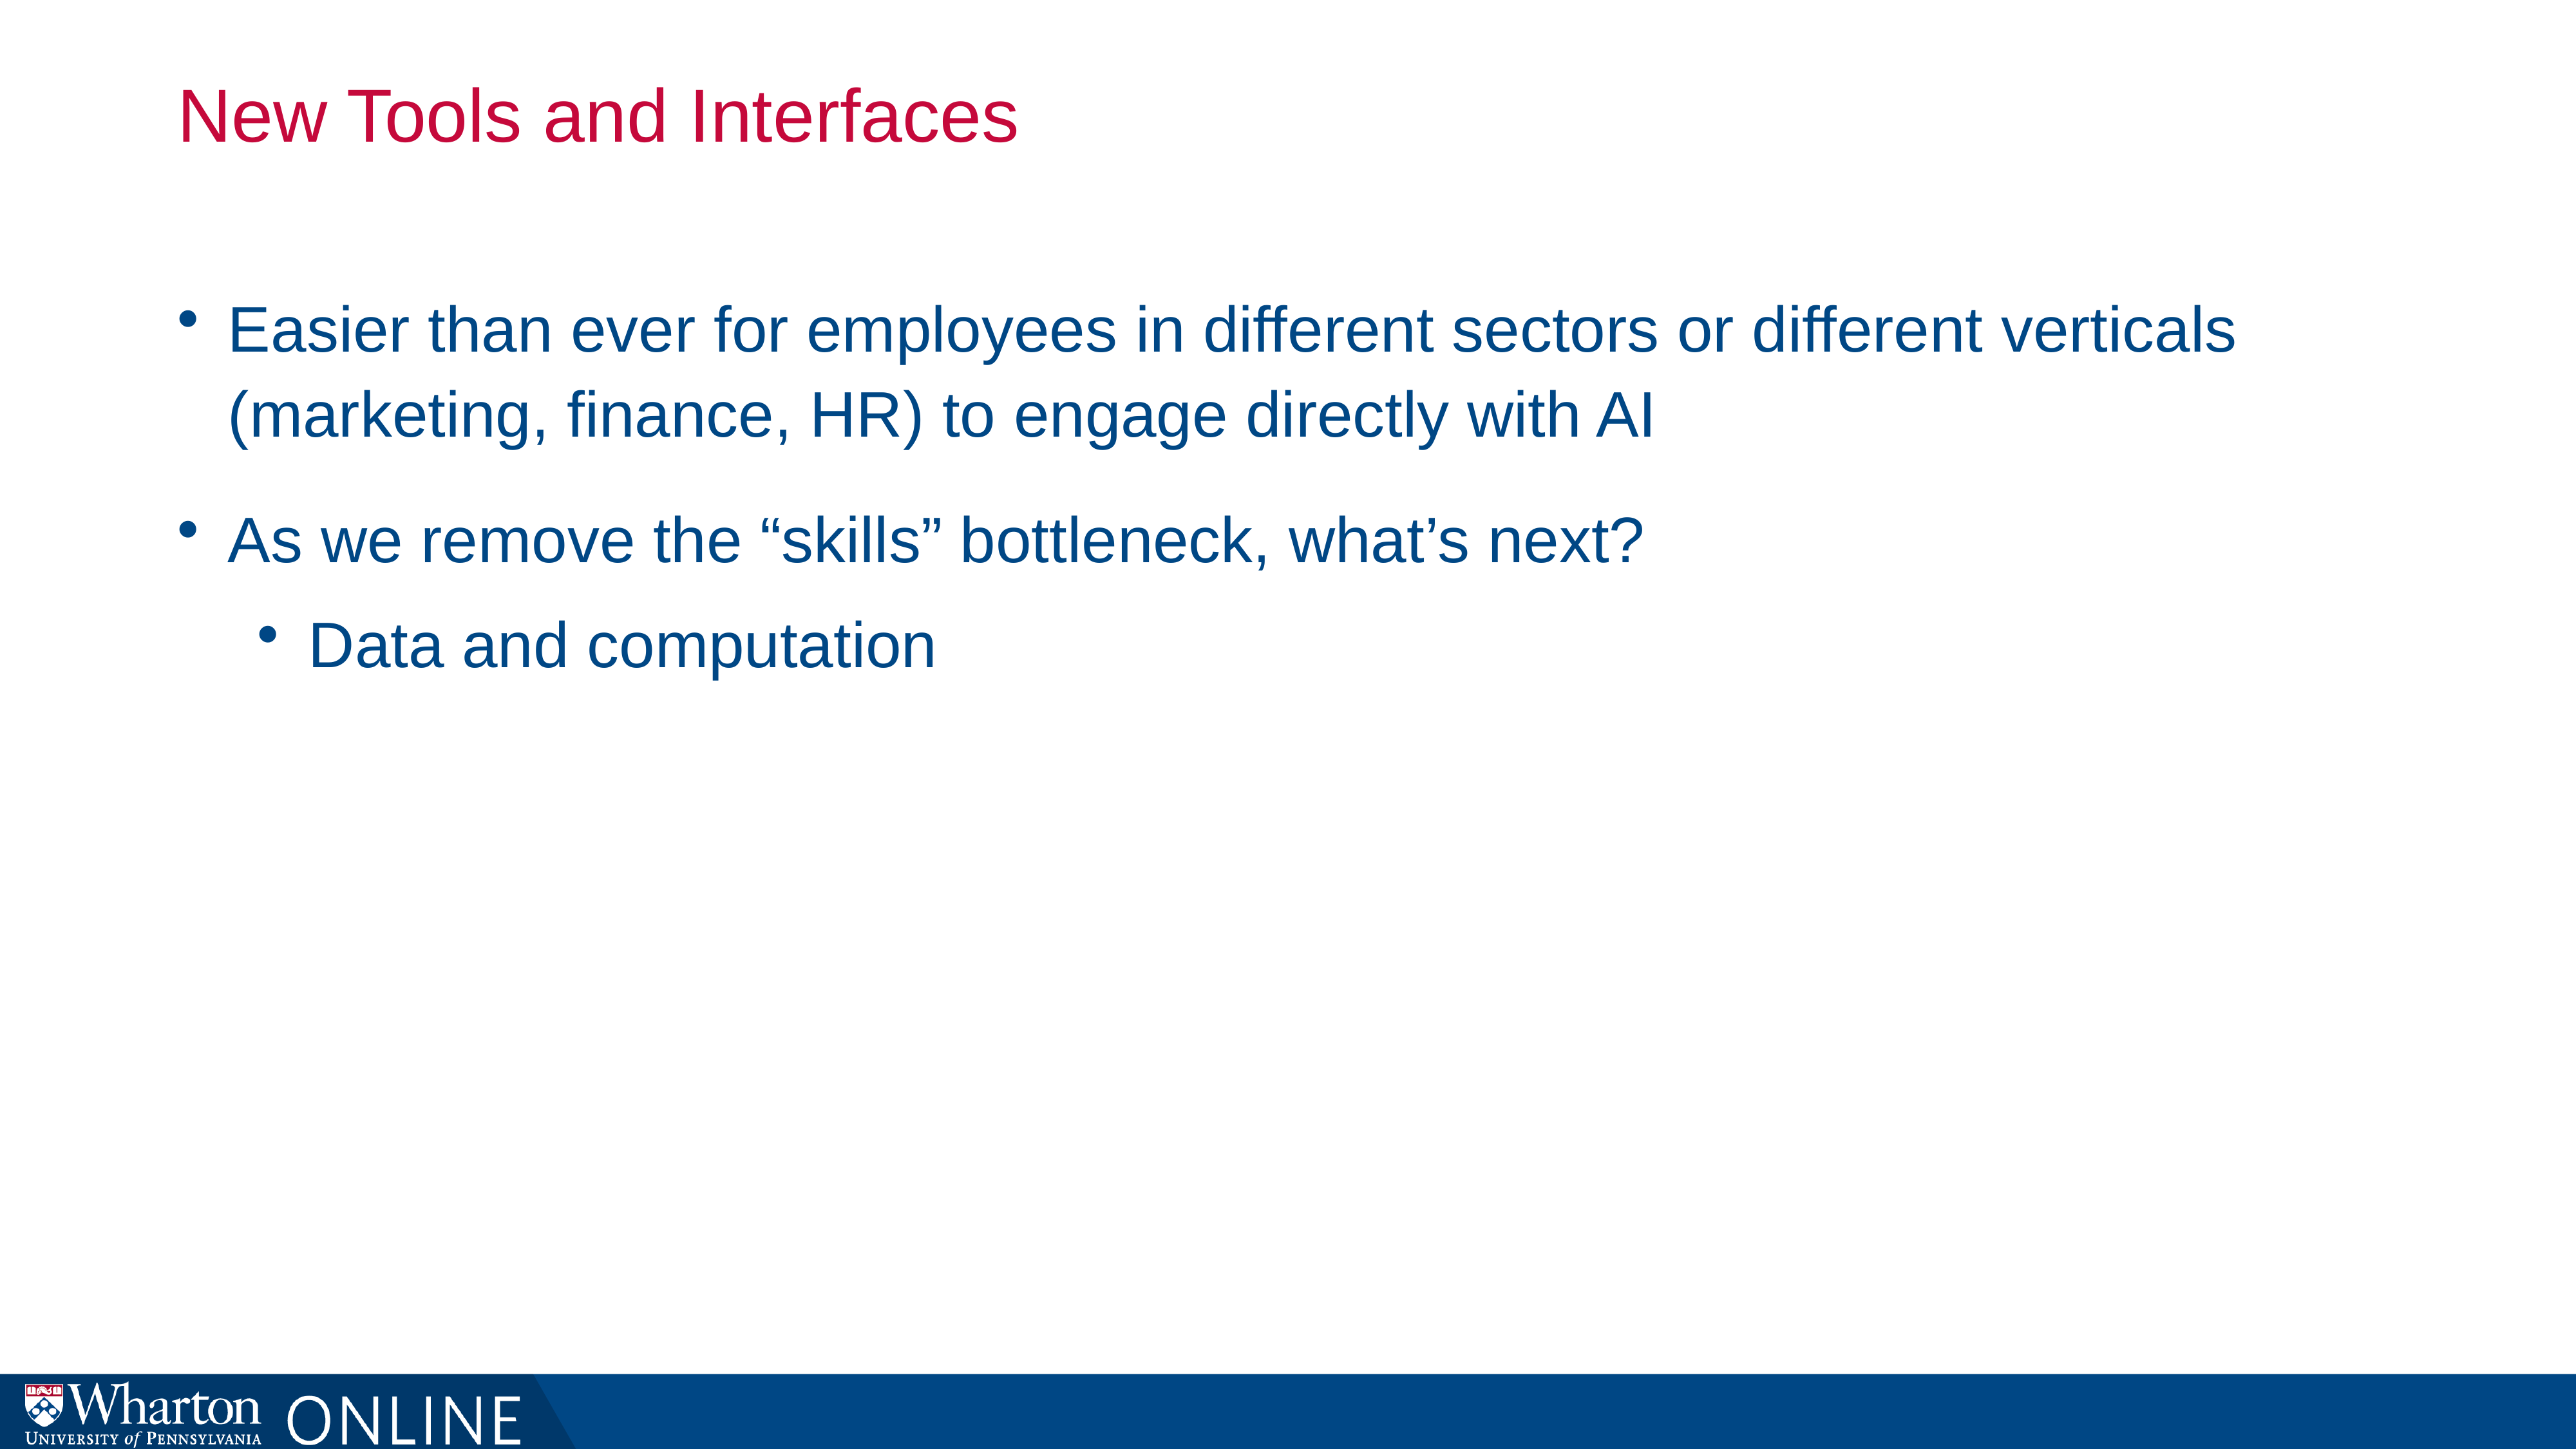

# New Tools and Interfaces
Easier than ever for employees in different sectors or different verticals (marketing, finance, HR) to engage directly with AI
As we remove the “skills” bottleneck, what’s next?
Data and computation